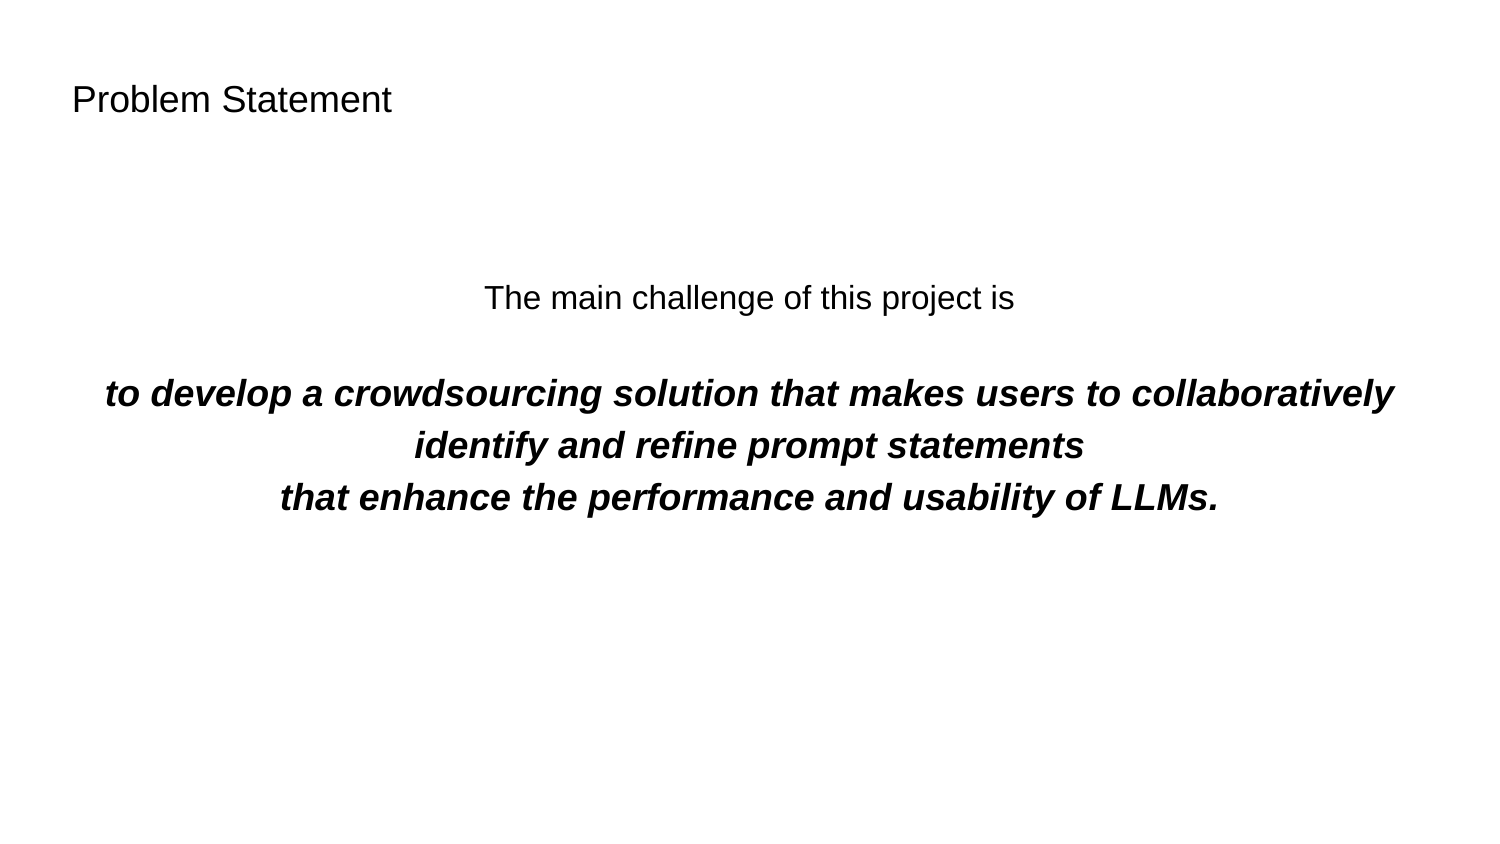

Problem Statement
The main challenge of this project is

to develop a crowdsourcing solution that makes users to collaboratively identify and refine prompt statements
that enhance the performance and usability of LLMs.